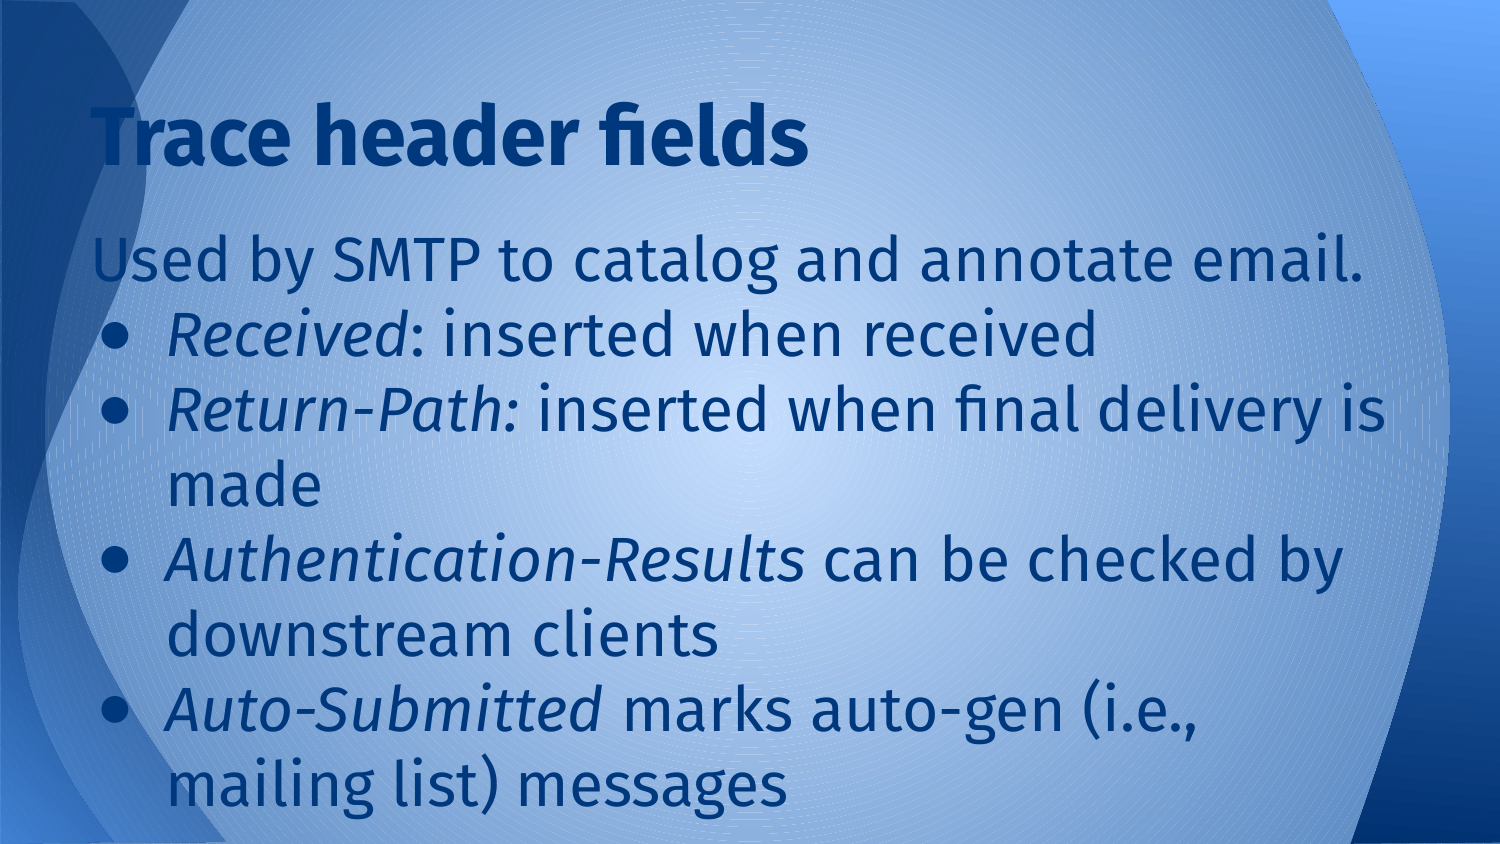

# Trace header fields
Used by SMTP to catalog and annotate email.
Received: inserted when received
Return-Path: inserted when final delivery is made
Authentication-Results can be checked by downstream clients
Auto-Submitted marks auto-gen (i.e., mailing list) messages